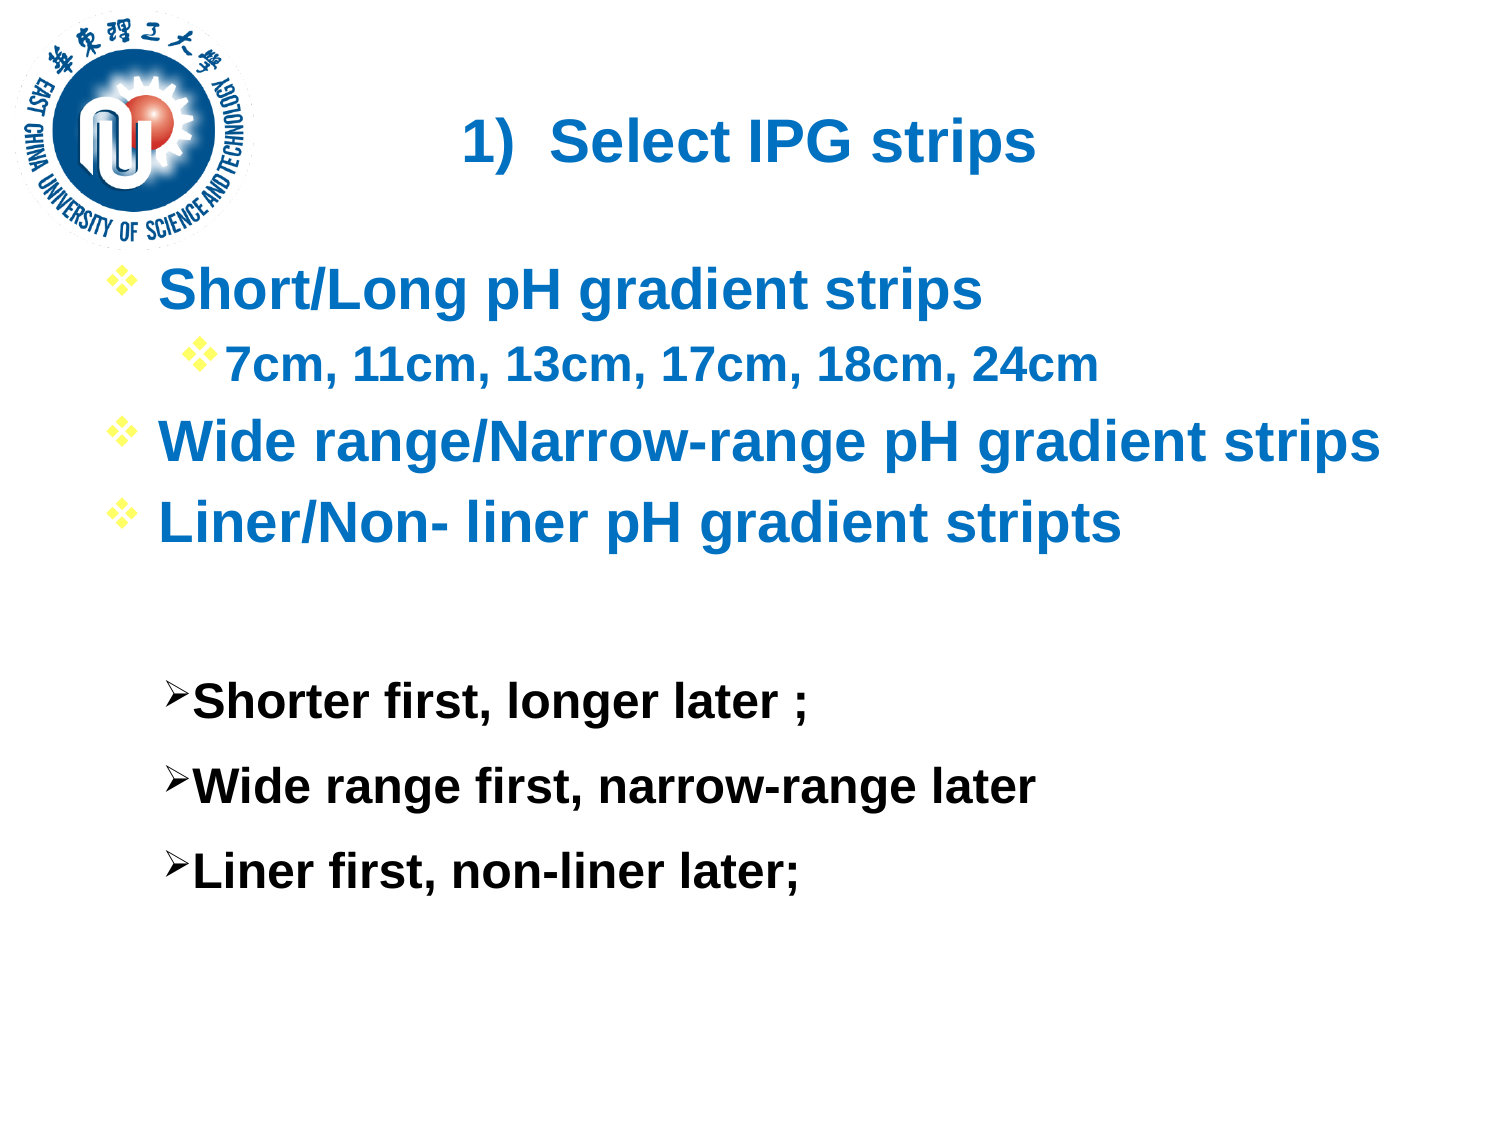

# 1)  Select IPG strips
Short/Long pH gradient strips
7cm, 11cm, 13cm, 17cm, 18cm, 24cm
Wide range/Narrow-range pH gradient strips
Liner/Non- liner pH gradient stripts
Shorter first, longer later ;
Wide range first, narrow-range later
Liner first, non-liner later;